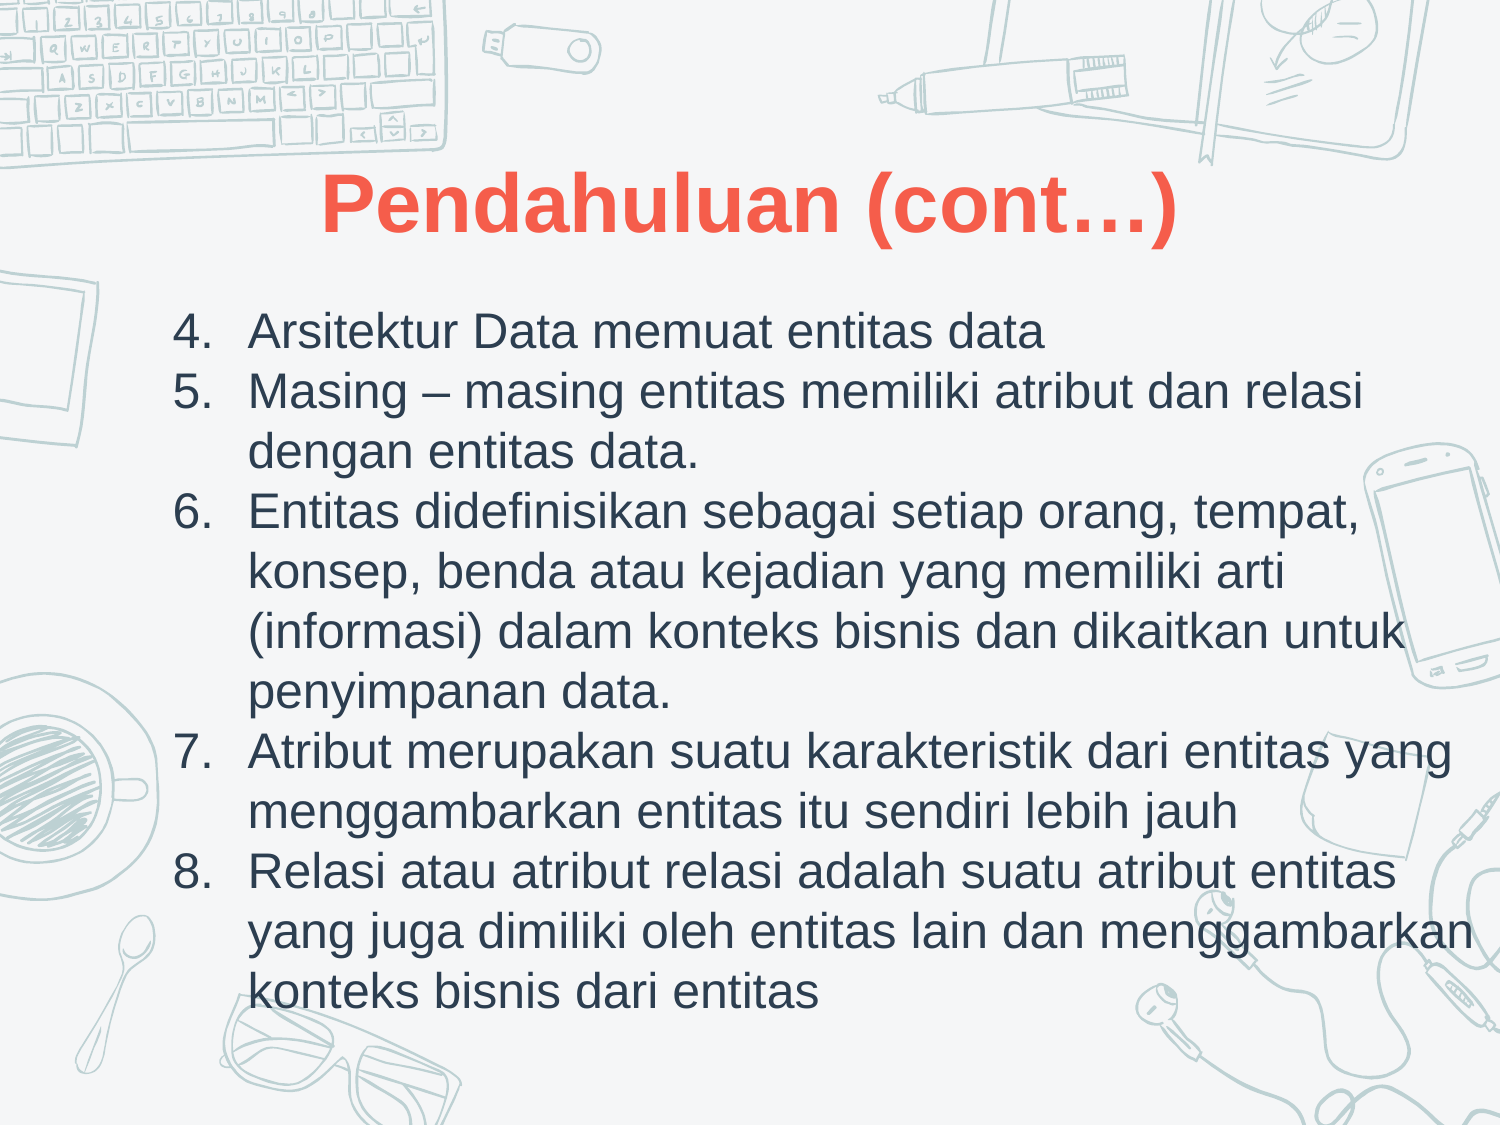

# Pendahuluan (cont…)
Arsitektur Data memuat entitas data
Masing – masing entitas memiliki atribut dan relasi dengan entitas data.
Entitas didefinisikan sebagai setiap orang, tempat, konsep, benda atau kejadian yang memiliki arti (informasi) dalam konteks bisnis dan dikaitkan untuk penyimpanan data.
Atribut merupakan suatu karakteristik dari entitas yang menggambarkan entitas itu sendiri lebih jauh
Relasi atau atribut relasi adalah suatu atribut entitas yang juga dimiliki oleh entitas lain dan menggambarkan konteks bisnis dari entitas